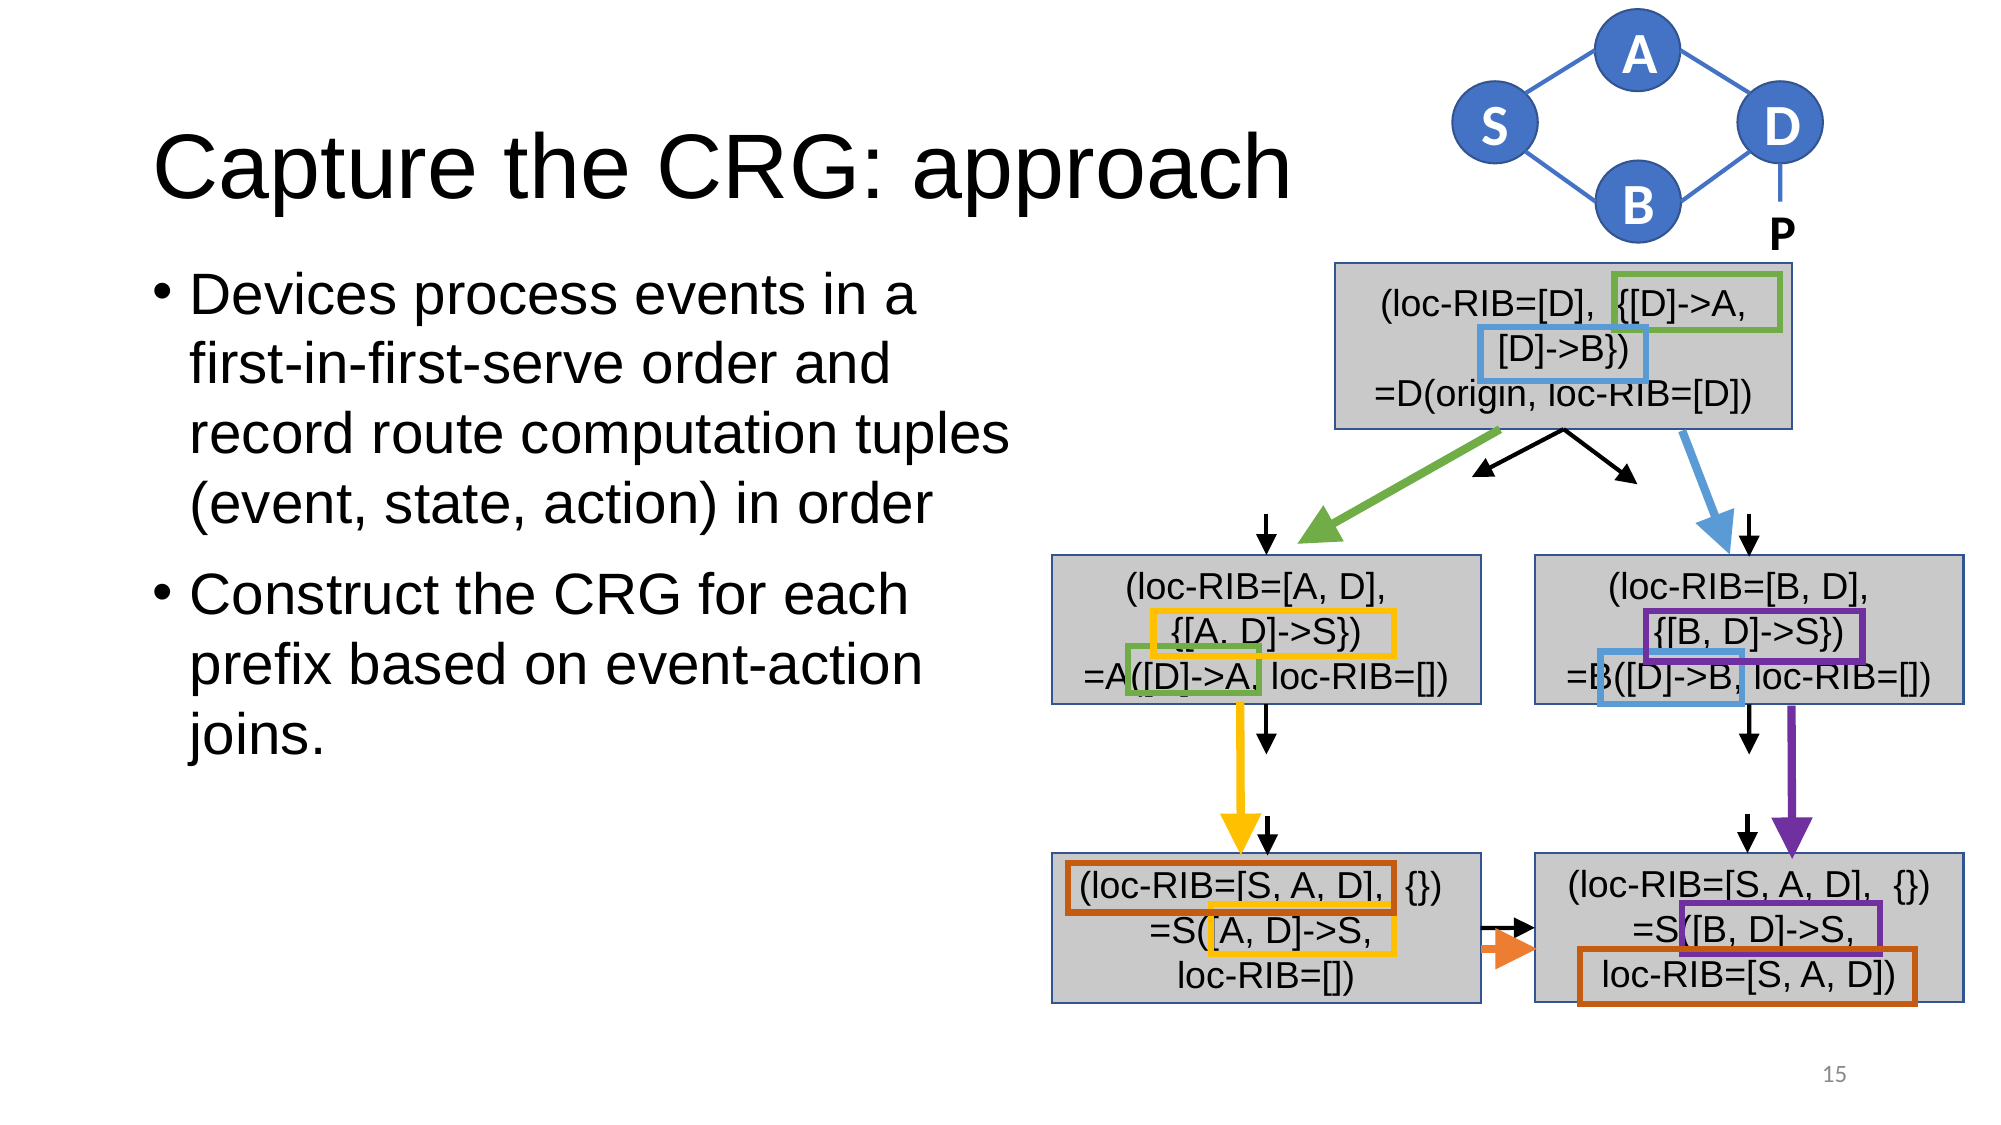

A
S
D
B
P
# Capture the CRG: approach
Devices process events in a first-in-first-serve order and record route computation tuples (event, state, action) in order
Construct the CRG for each prefix based on event-action joins.
(loc-RIB=[D],  {[D]->A, [D]->B})
=D(origin, loc-RIB=[D])

(loc-RIB=[A, D],
{[A, D]->S})
=A([D]->A, loc-RIB=[])
(loc-RIB=[B, D],
{[B, D]->S})
=B([D]->B, loc-RIB=[])

(loc-RIB=[S, A, D],  {}) =S([B, D]->S,
loc-RIB=[S, A, D])
(loc-RIB=[S, A, D],  {})
=S([A, D]->S,
loc-RIB=[])

15